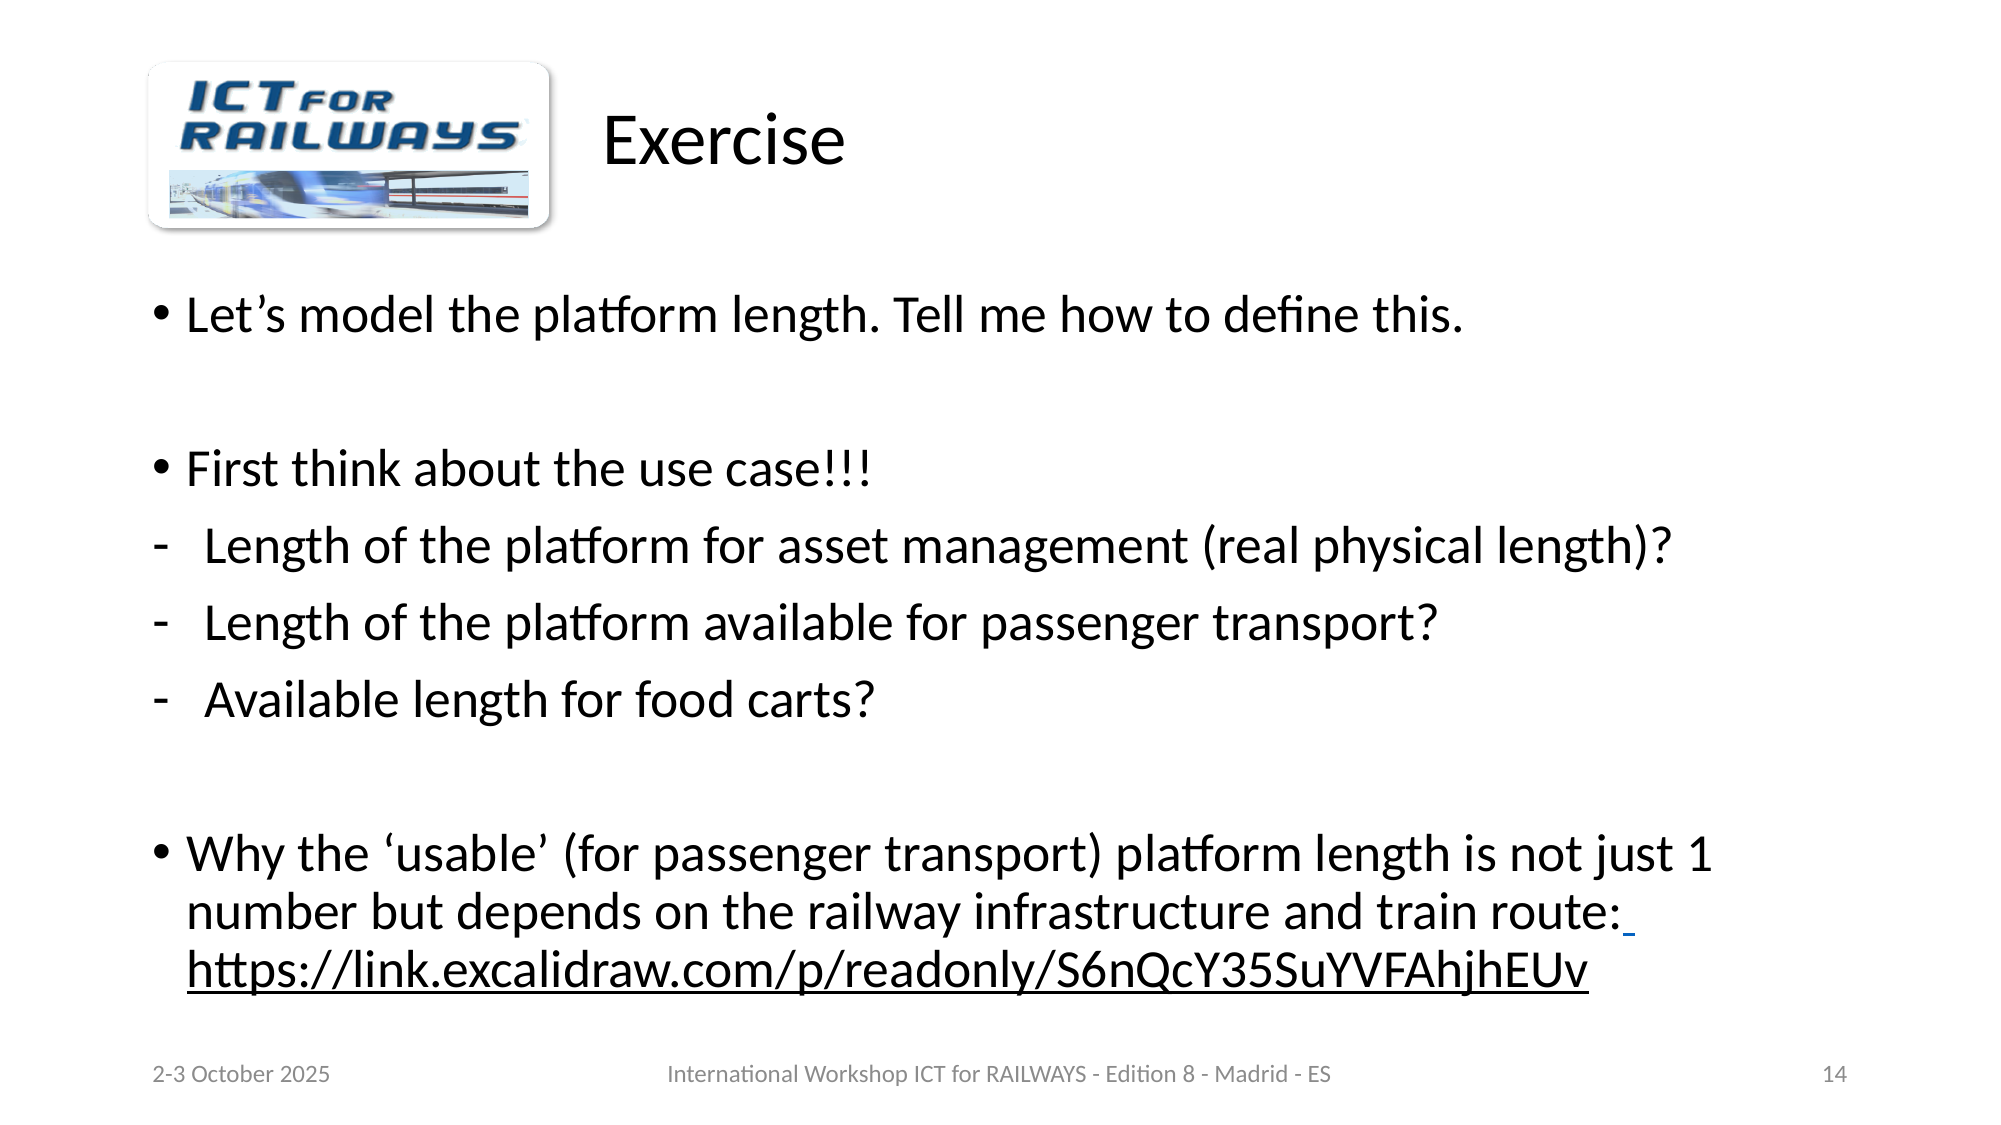

# Exercise
Let’s model the platform length. Tell me how to define this.

First think about the use case!!!
Length of the platform for asset management (real physical length)?
Length of the platform available for passenger transport?
Available length for food carts?

Why the ‘usable’ (for passenger transport) platform length is not just 1 number but depends on the railway infrastructure and train route: https://link.excalidraw.com/p/readonly/S6nQcY35SuYVFAhjhEUv

2-3 October 2025
International Workshop ICT for RAILWAYS - Edition 8 - Madrid - ES
14